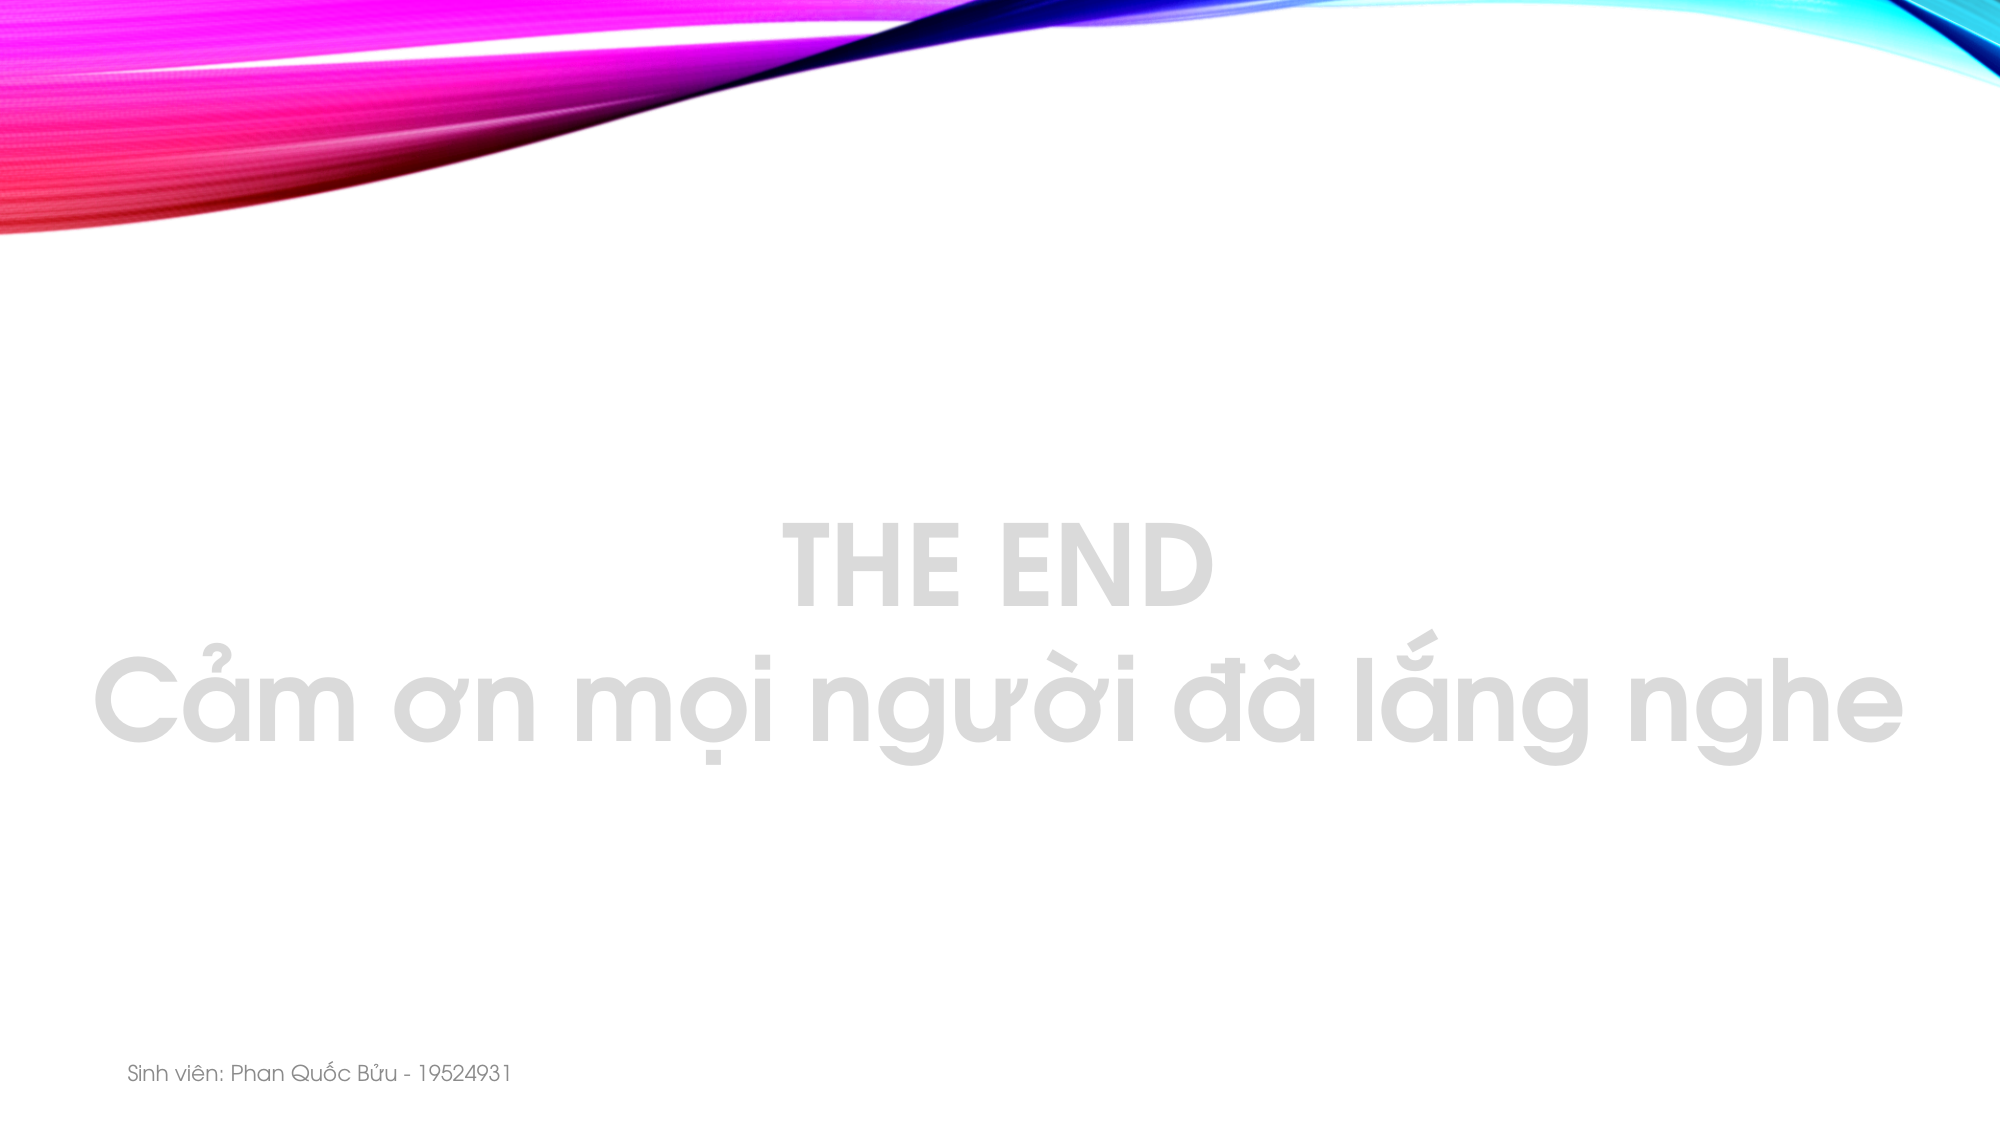

#

THE END
Cảm ơn mọi người đã lắng nghe

Sinh viên: Phan Quốc Bửu - 19524931